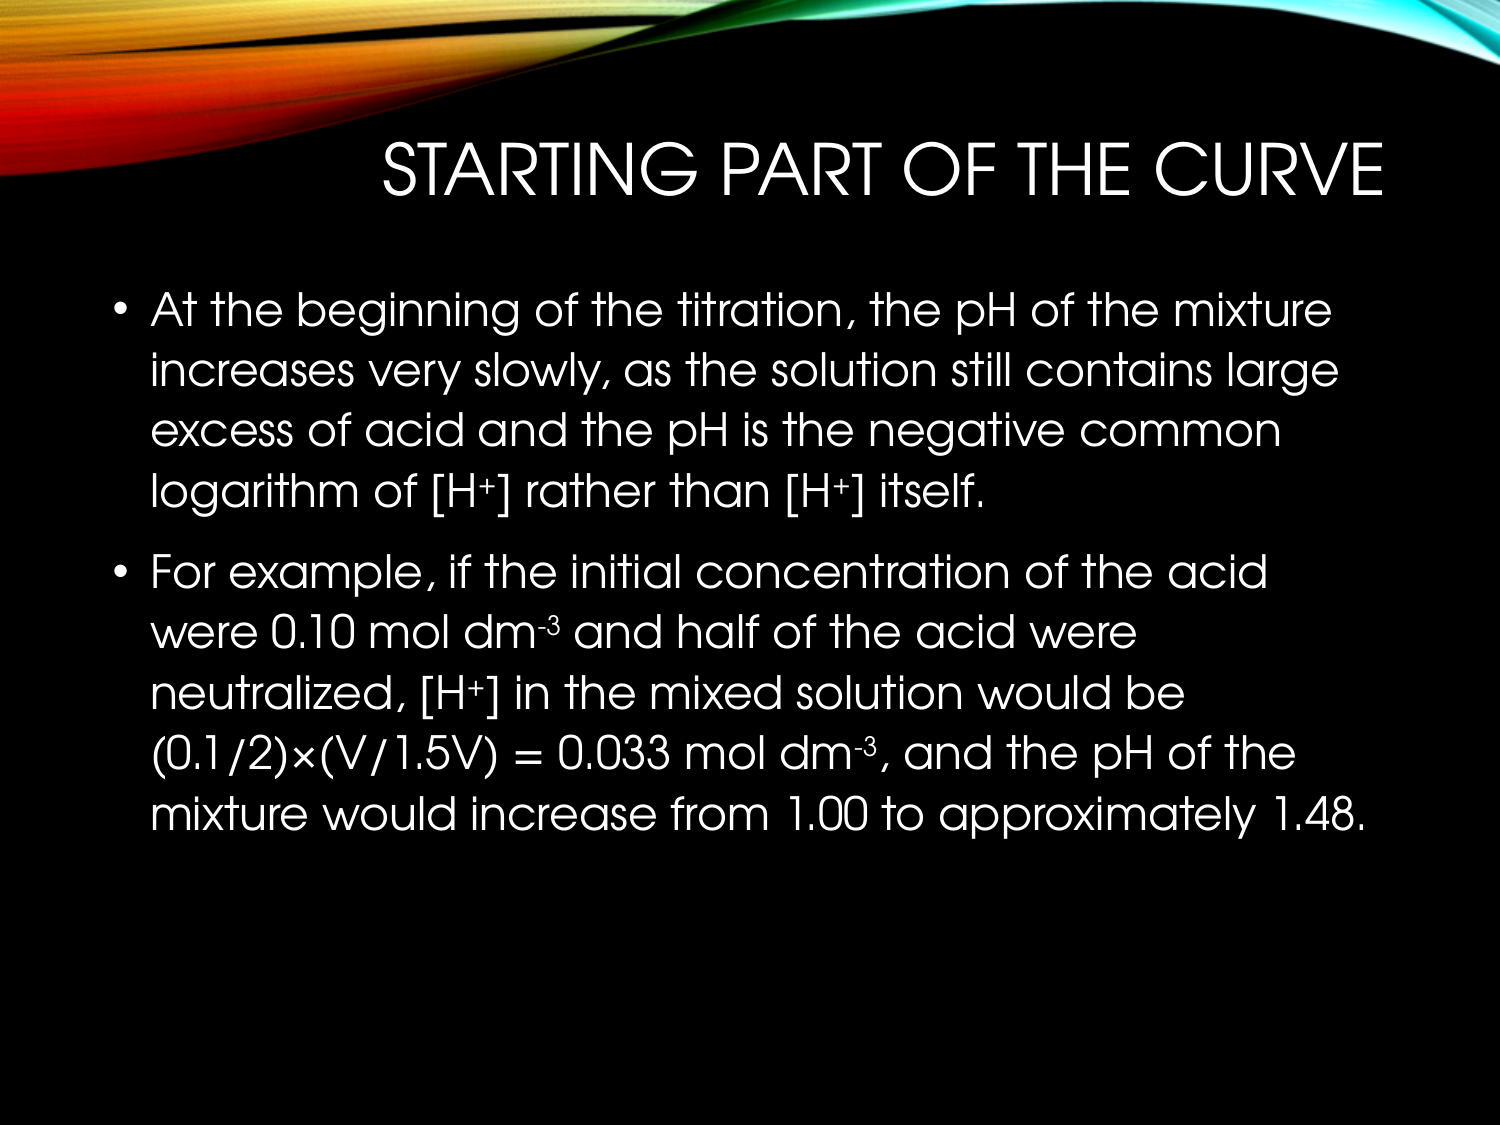

# Starting part of the curve
At the beginning of the titration, the pH of the mixture increases very slowly, as the solution still contains large excess of acid and the pH is the negative common logarithm of [H+] rather than [H+] itself.
For example, if the initial concentration of the acid were 0.10 mol dm-3 and half of the acid were neutralized, [H+] in the mixed solution would be (0.1/2)×(V/1.5V) = 0.033 mol dm-3, and the pH of the mixture would increase from 1.00 to approximately 1.48.